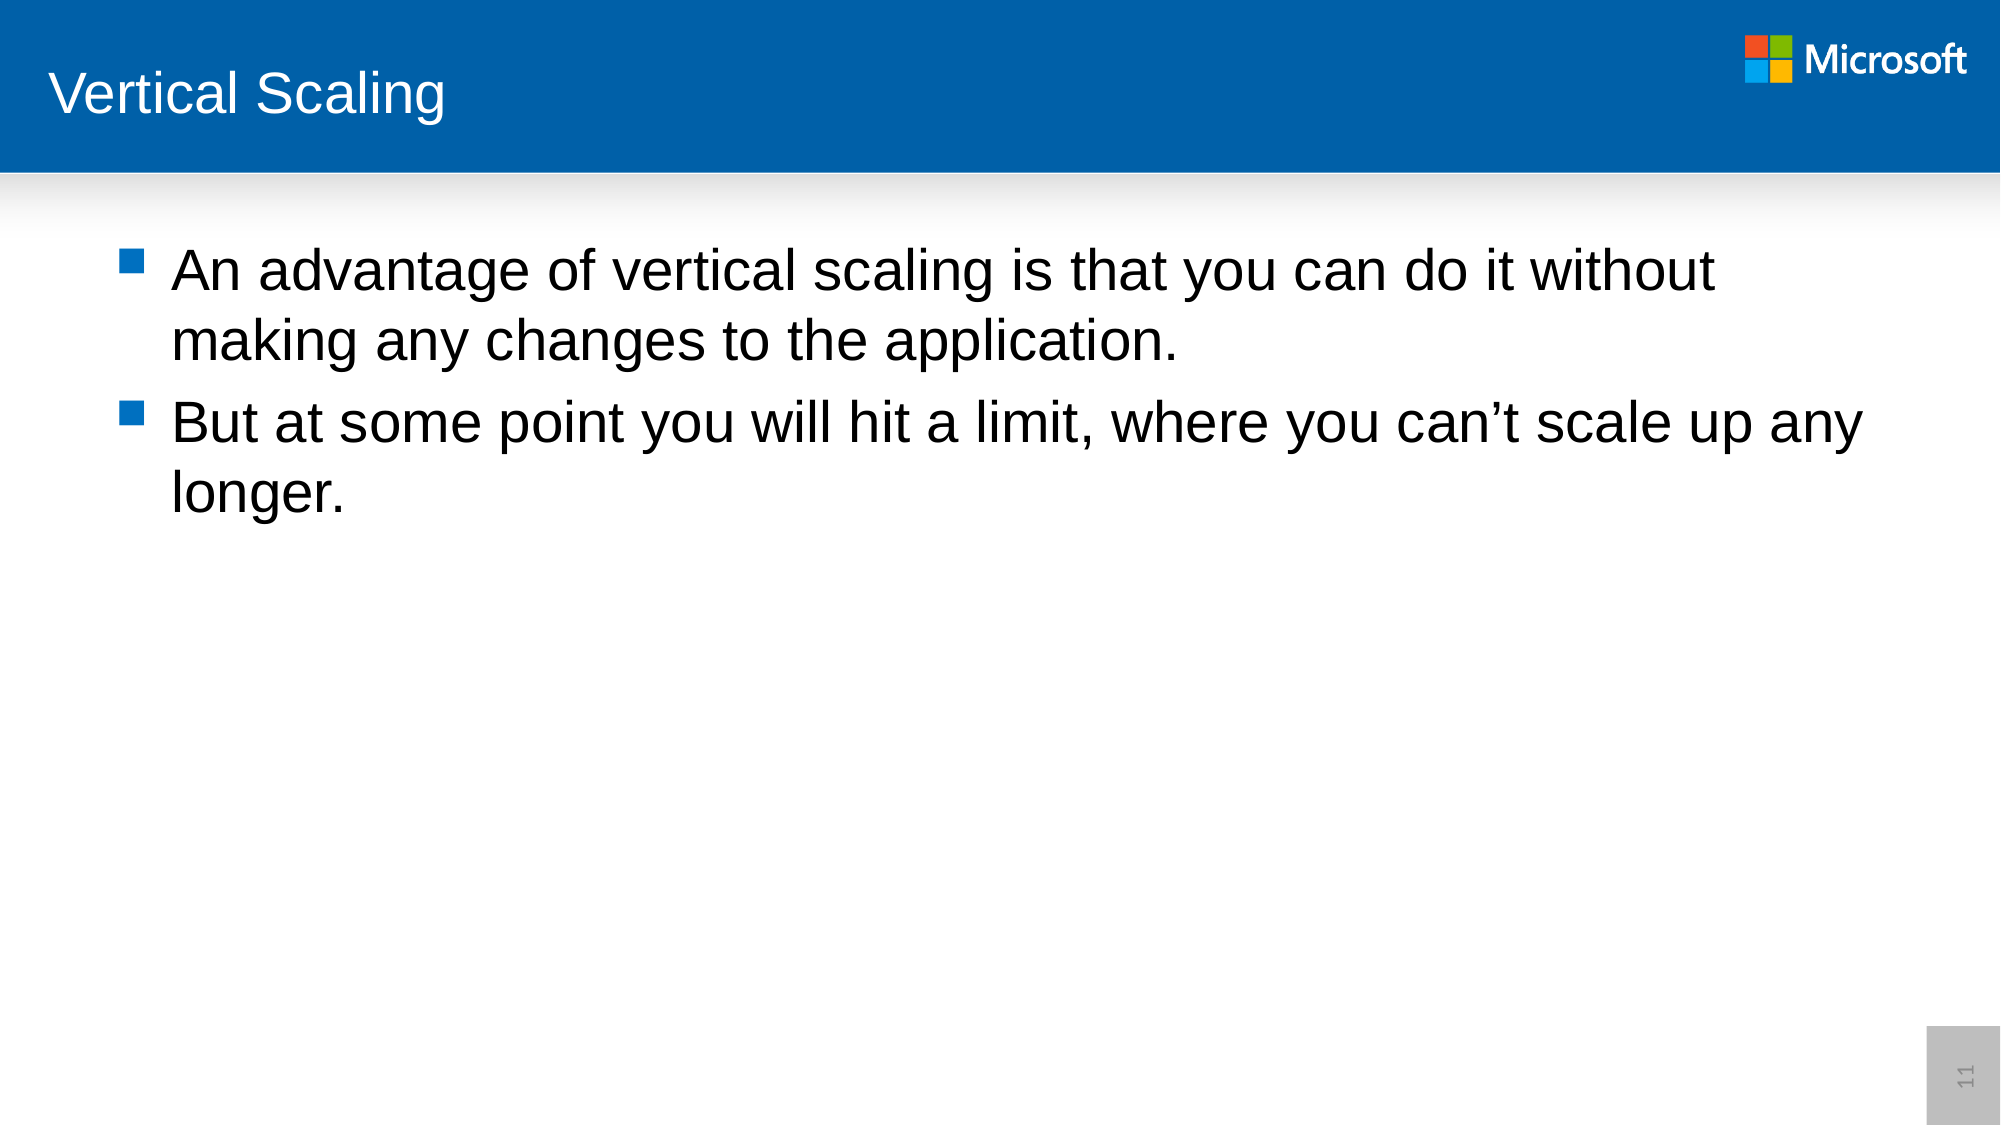

# Vertical Scaling
An advantage of vertical scaling is that you can do it without making any changes to the application.
But at some point you will hit a limit, where you can’t scale up any longer.